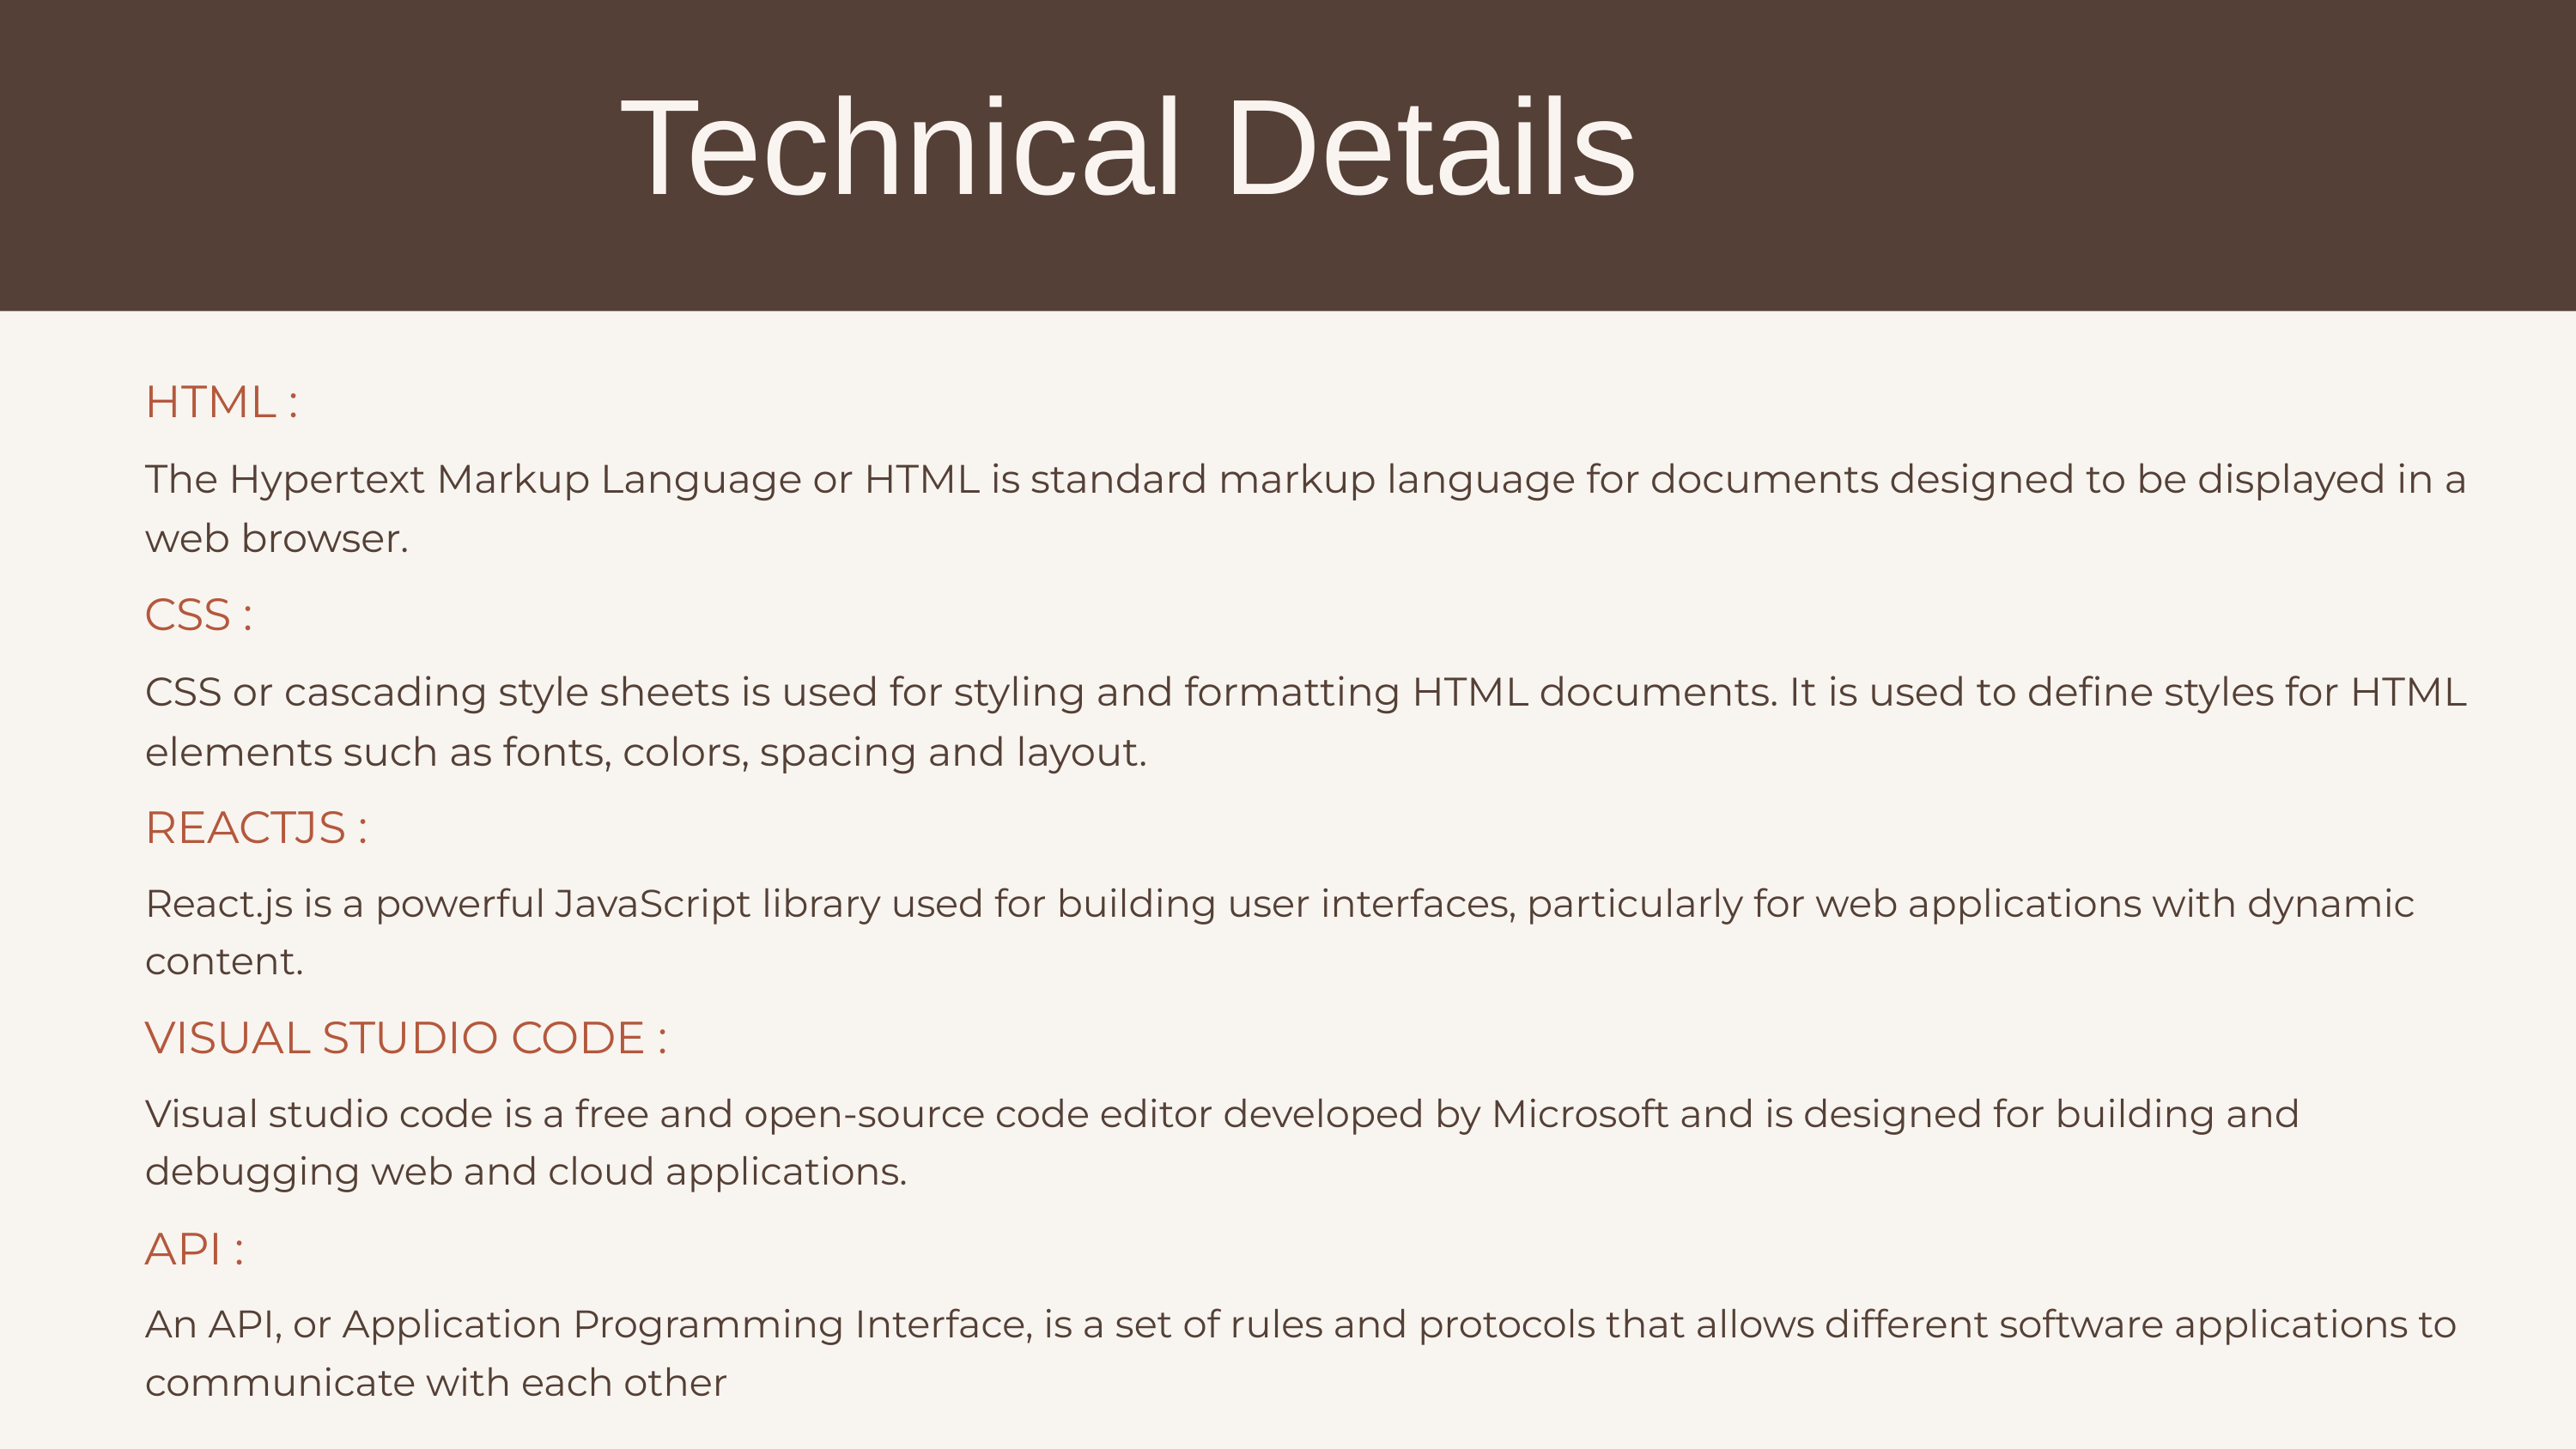

Technical Details
HTML :
The Hypertext Markup Language or HTML is standard markup language for documents designed to be displayed in a web browser.
CSS :
CSS or cascading style sheets is used for styling and formatting HTML documents. It is used to define styles for HTML elements such as fonts, colors, spacing and layout.
REACTJS :
React.js is a powerful JavaScript library used for building user interfaces, particularly for web applications with dynamic content.
VISUAL STUDIO CODE :
Visual studio code is a free and open-source code editor developed by Microsoft and is designed for building and debugging web and cloud applications.
API :
An API, or Application Programming Interface, is a set of rules and protocols that allows different software applications to communicate with each other